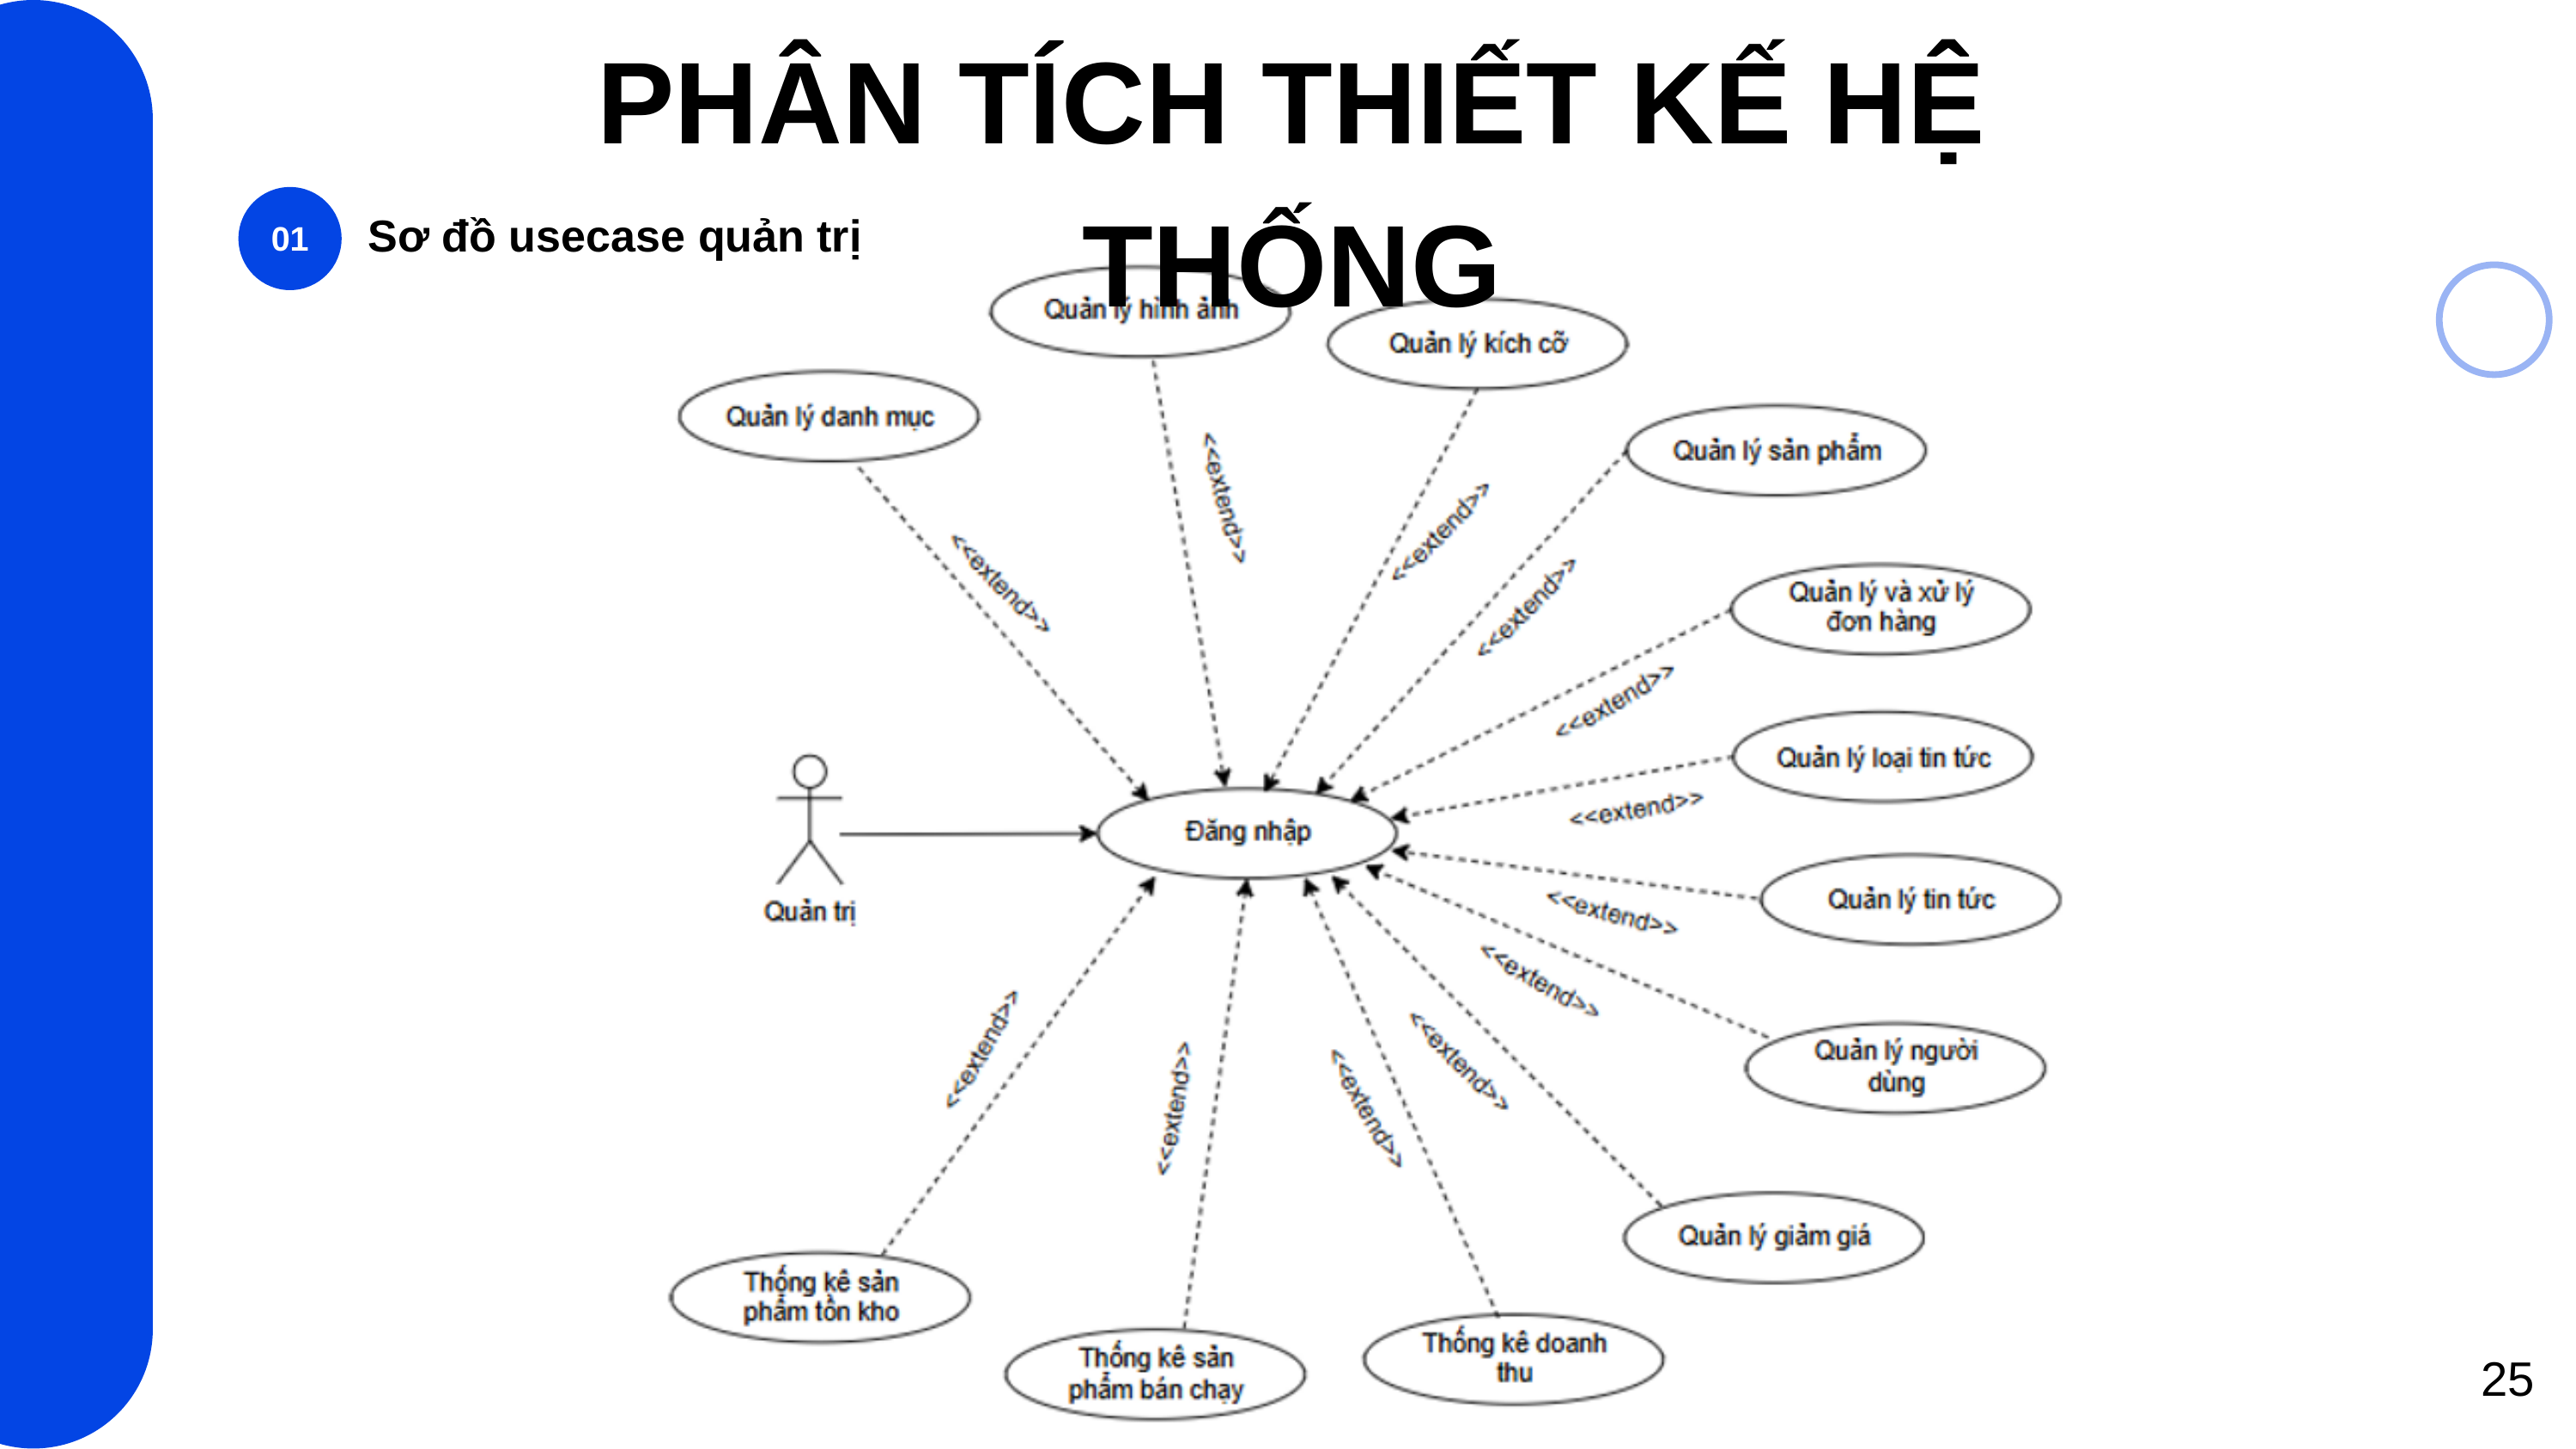

PHÂN TÍCH THIẾT KẾ HỆ THỐNG
OVERVIEW

01
Sơ đồ usecase quản trị

25